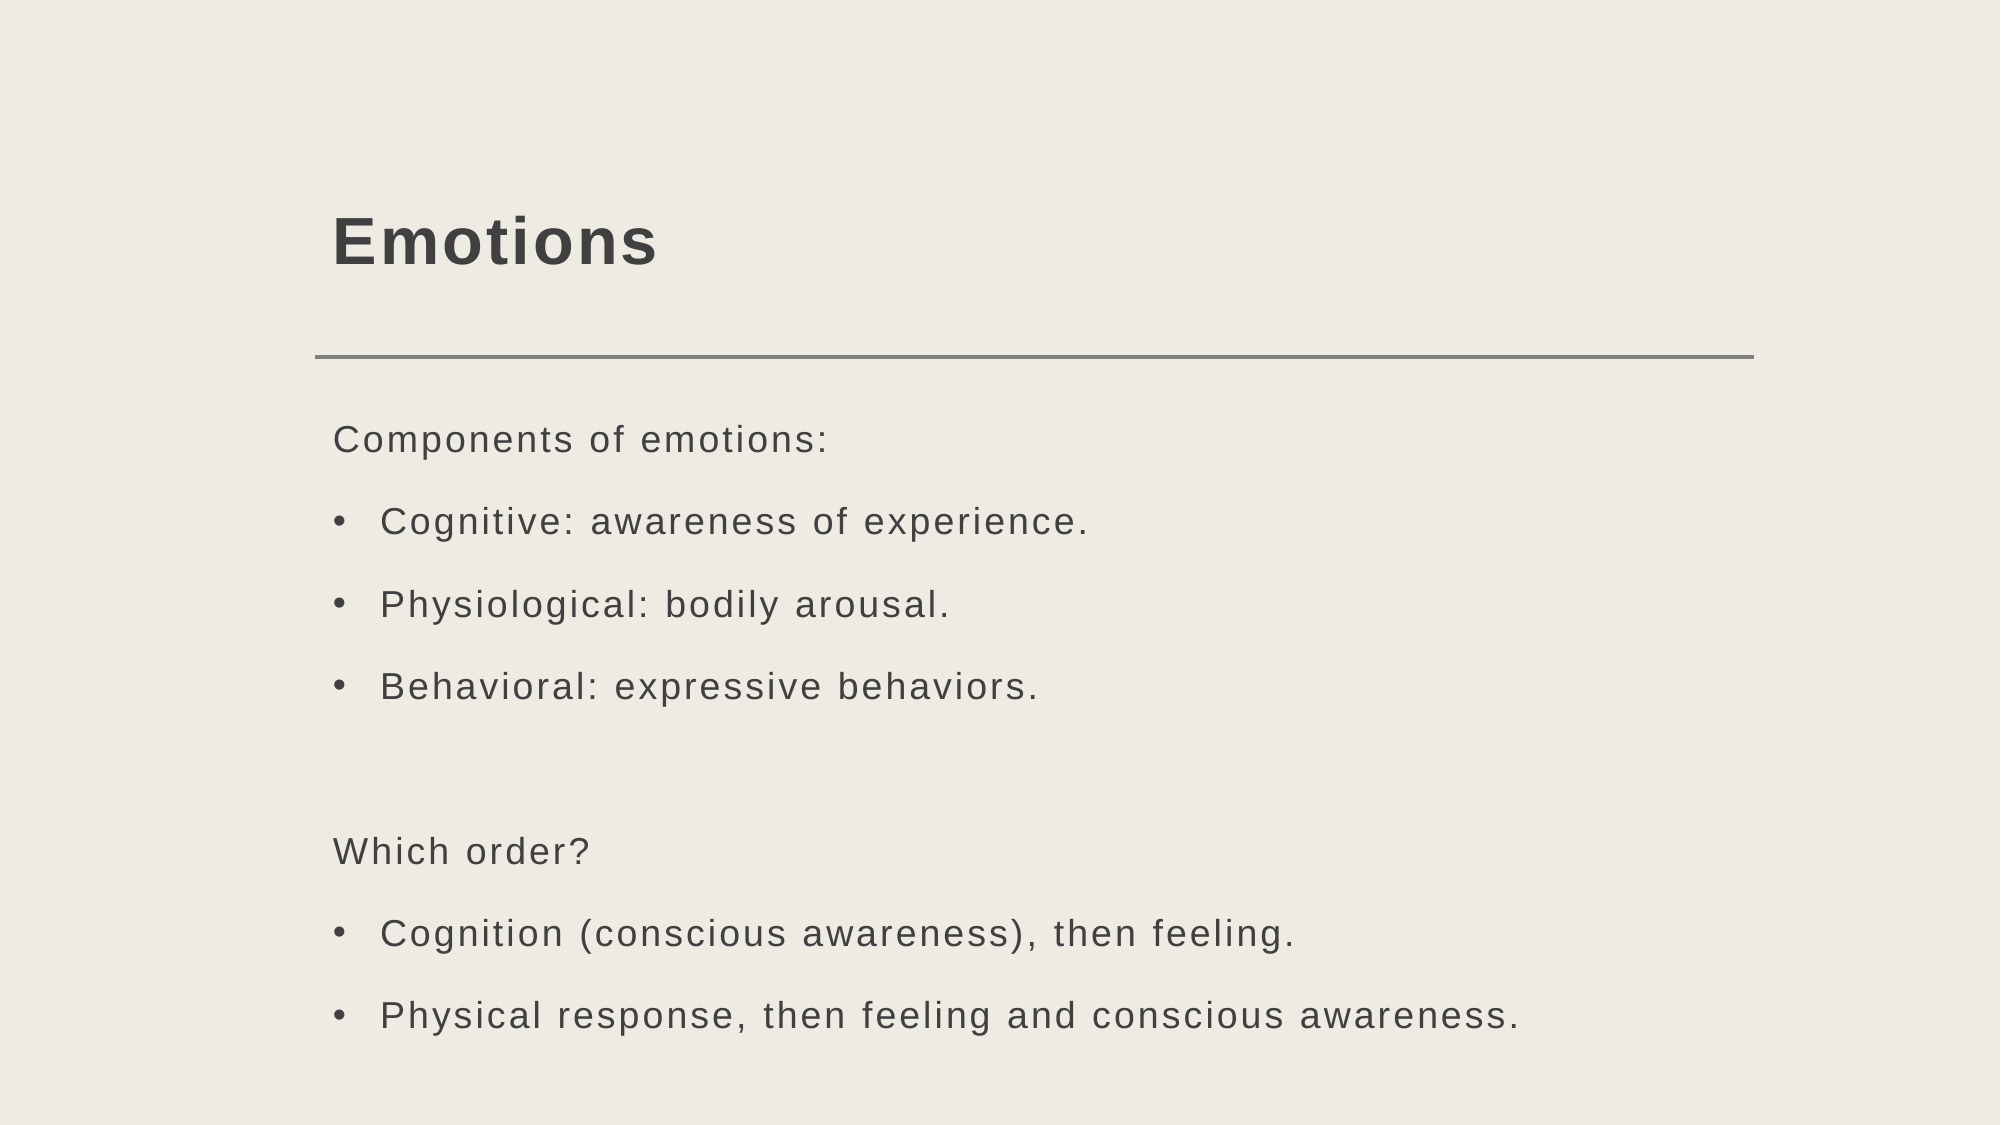

# Emotions
Components of emotions:
Cognitive: awareness of experience.
Physiological: bodily arousal.
Behavioral: expressive behaviors.

Which order?
Cognition (conscious awareness), then feeling.
Physical response, then feeling and conscious awareness.